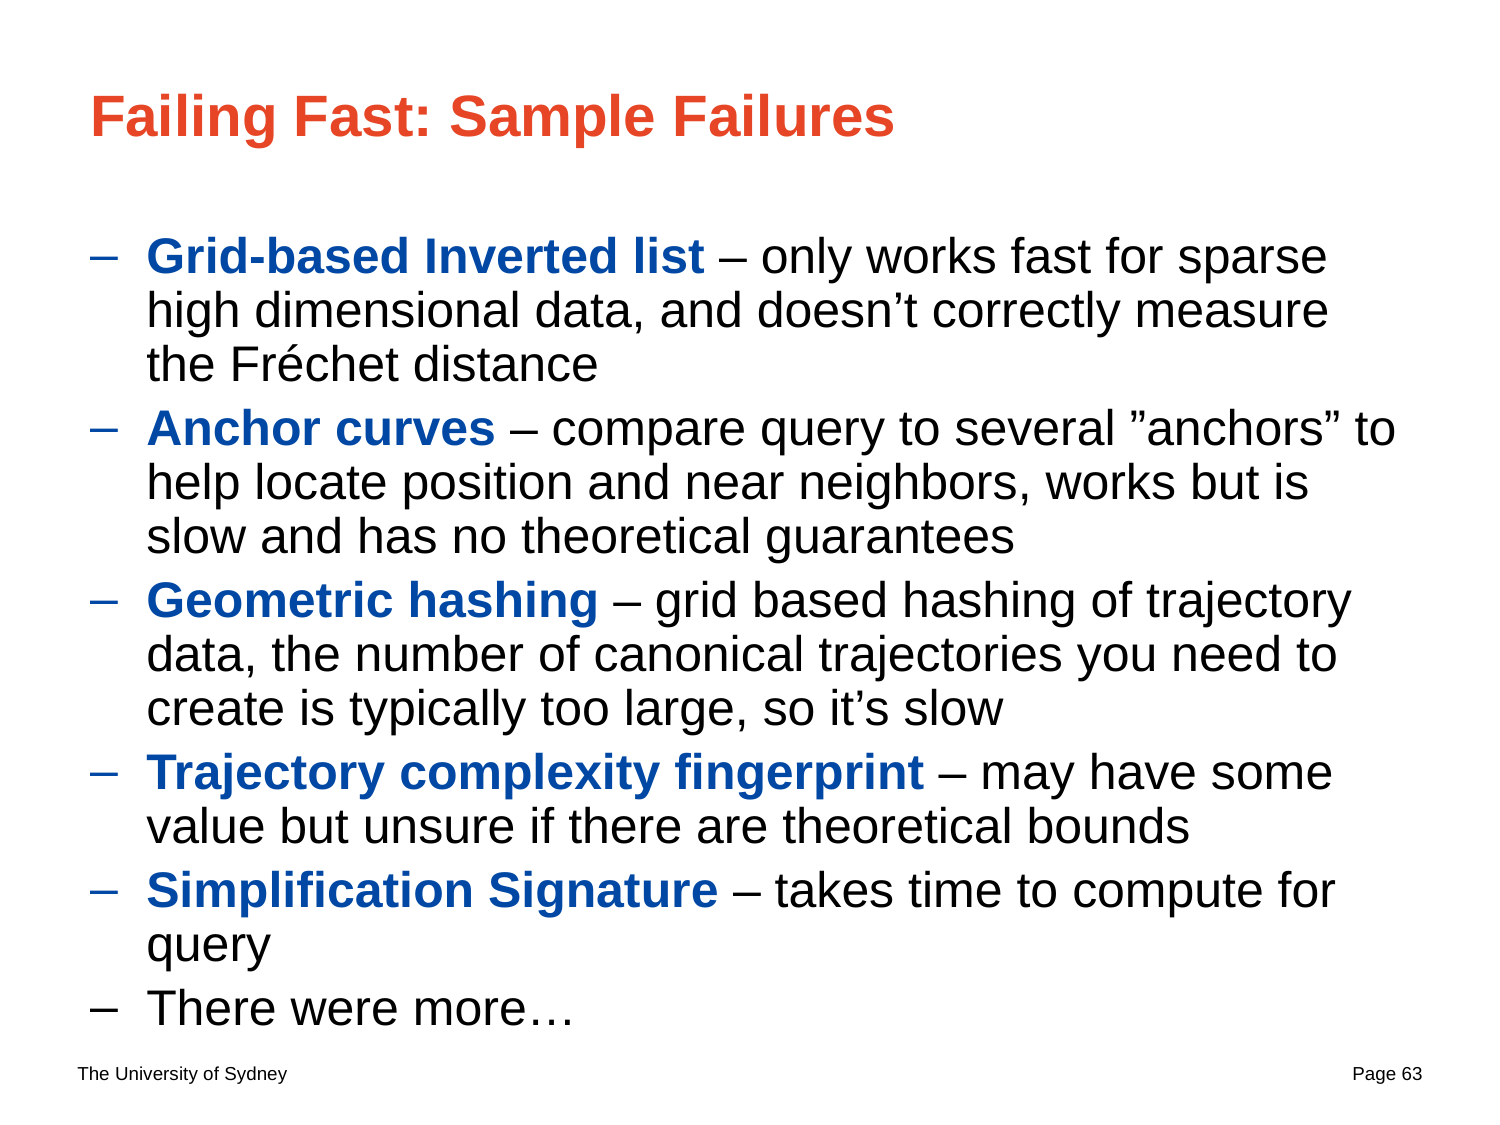

# Failing Fast: Sample Failures
Grid-based Inverted list – only works fast for sparse high dimensional data, and doesn’t correctly measure the Fréchet distance
Anchor curves – compare query to several ”anchors” to help locate position and near neighbors, works but is slow and has no theoretical guarantees
Geometric hashing – grid based hashing of trajectory data, the number of canonical trajectories you need to create is typically too large, so it’s slow
Trajectory complexity fingerprint – may have some value but unsure if there are theoretical bounds
Simplification Signature – takes time to compute for query
There were more…